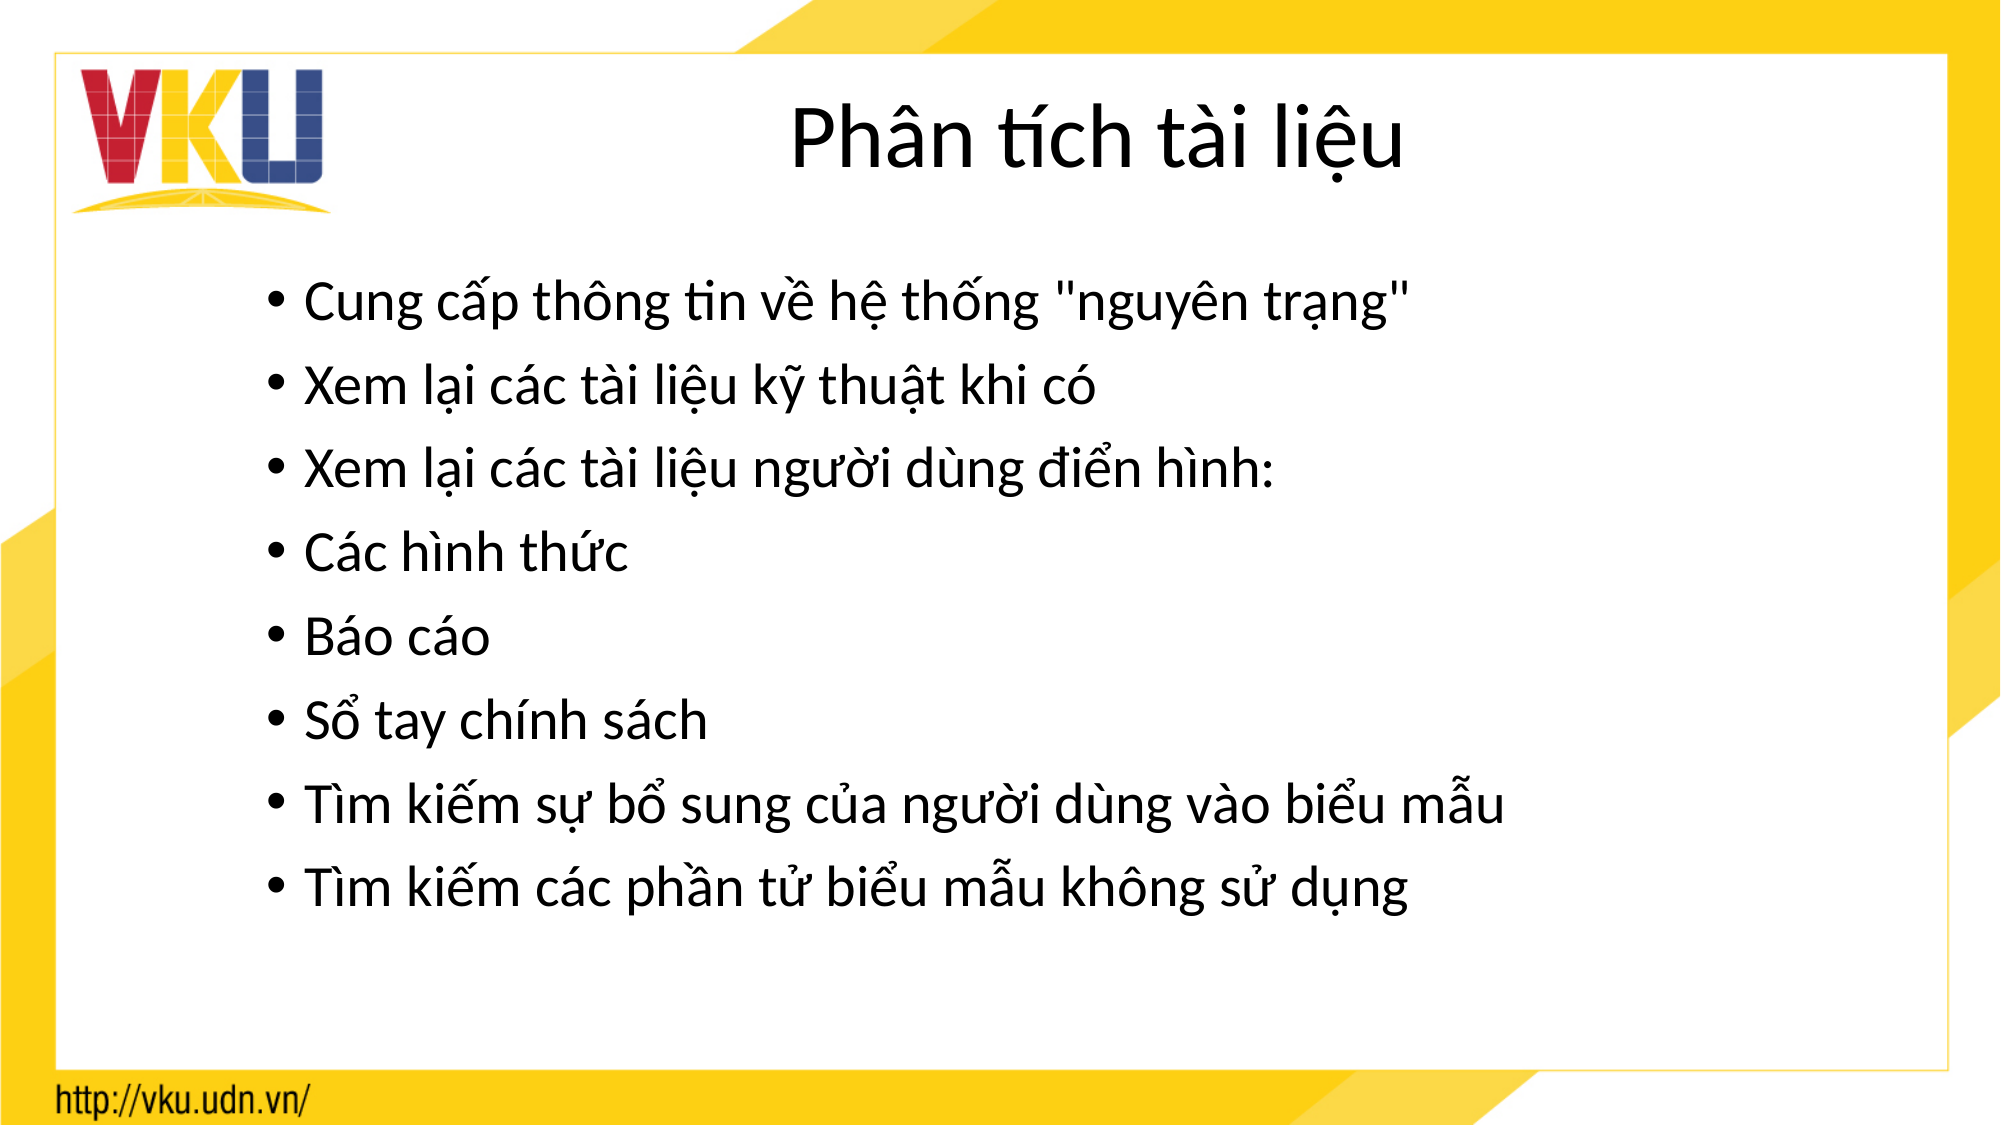

# Phân tích tài liệu
Cung cấp thông tin về hệ thống "nguyên trạng"
Xem lại các tài liệu kỹ thuật khi có
Xem lại các tài liệu người dùng điển hình:
Các hình thức
Báo cáo
Sổ tay chính sách
Tìm kiếm sự bổ sung của người dùng vào biểu mẫu
Tìm kiếm các phần tử biểu mẫu không sử dụng